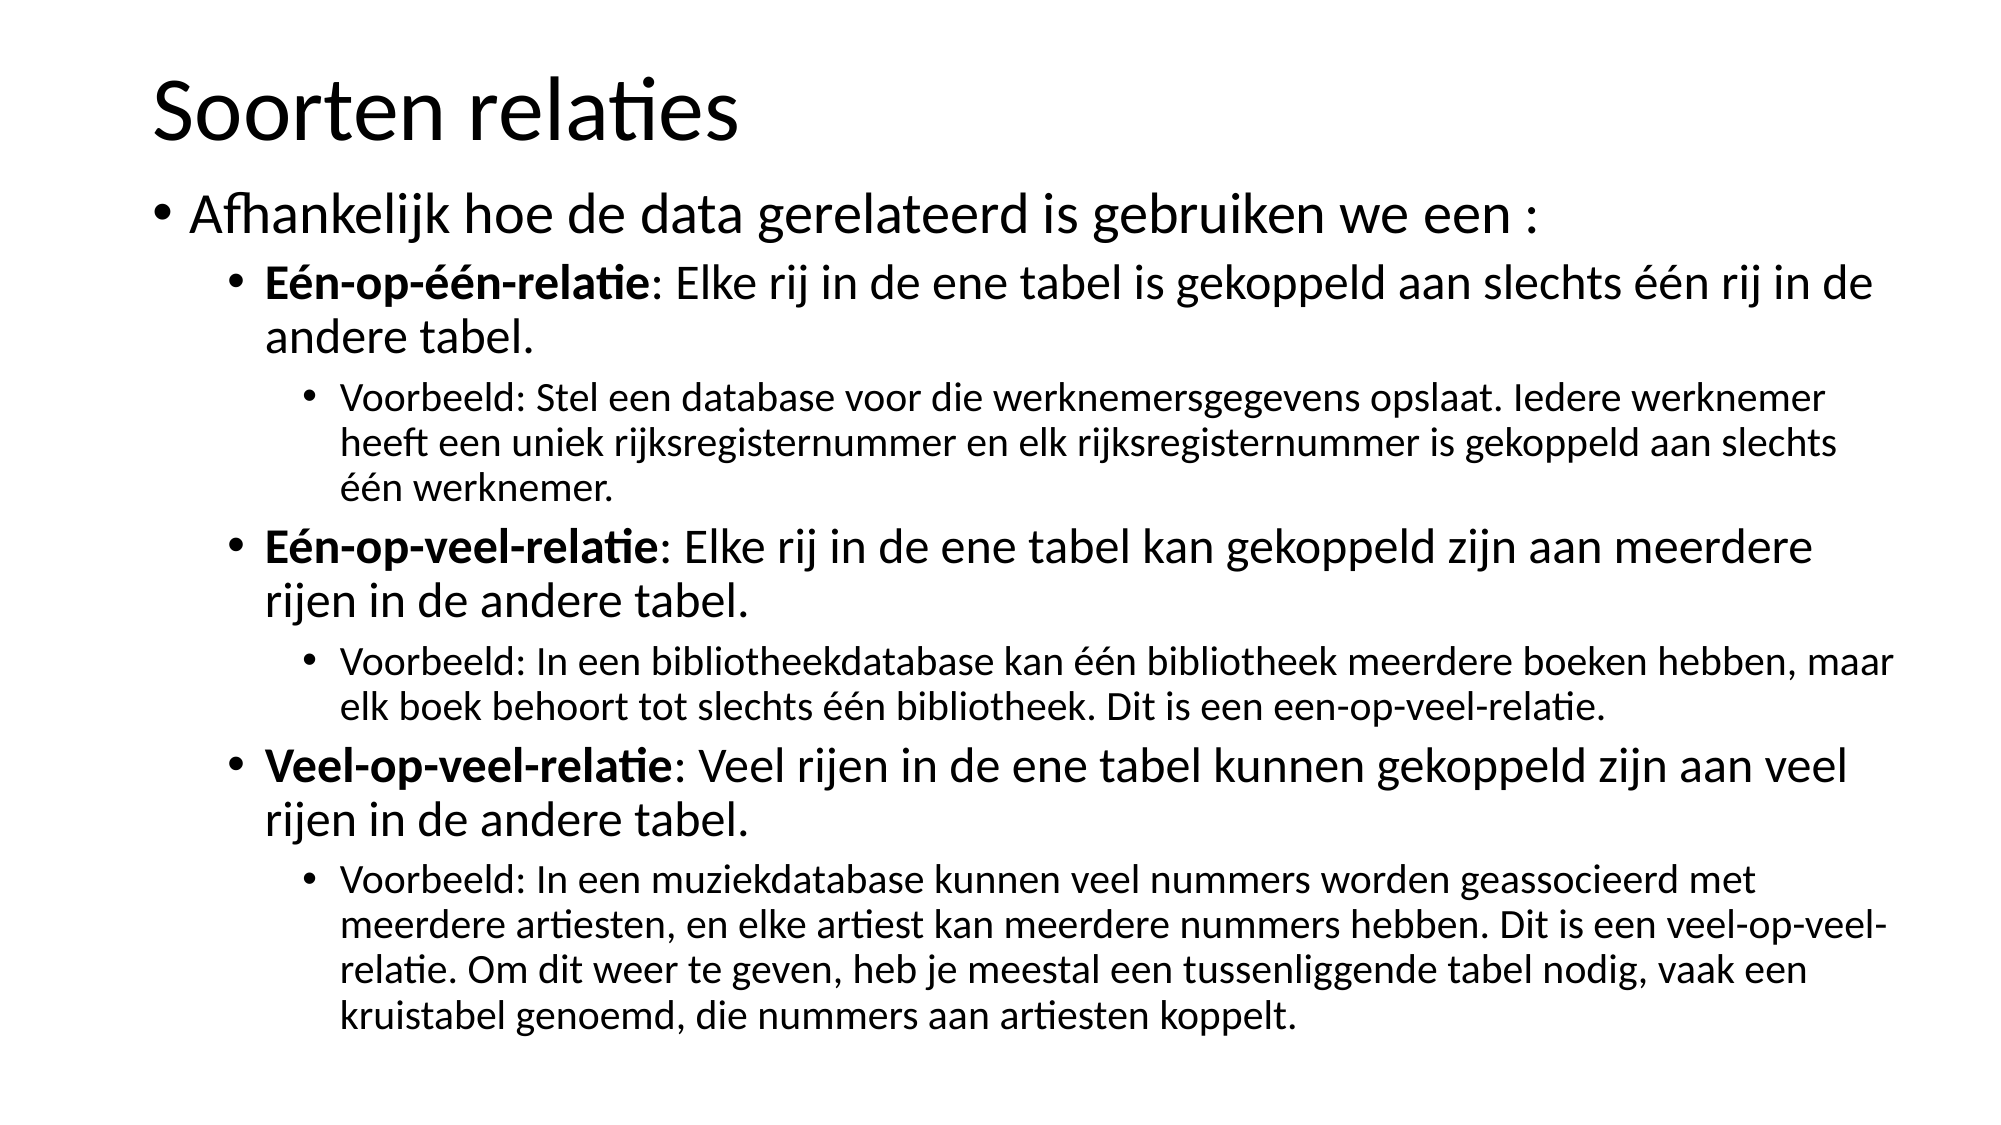

# Soorten relaties
Afhankelijk hoe de data gerelateerd is gebruiken we een :
Eén-op-één-relatie: Elke rij in de ene tabel is gekoppeld aan slechts één rij in de andere tabel.
Voorbeeld: Stel een database voor die werknemersgegevens opslaat. Iedere werknemer heeft een uniek rijksregisternummer en elk rijksregisternummer is gekoppeld aan slechts één werknemer.
Eén-op-veel-relatie: Elke rij in de ene tabel kan gekoppeld zijn aan meerdere rijen in de andere tabel.
Voorbeeld: In een bibliotheekdatabase kan één bibliotheek meerdere boeken hebben, maar elk boek behoort tot slechts één bibliotheek. Dit is een een-op-veel-relatie.
Veel-op-veel-relatie: Veel rijen in de ene tabel kunnen gekoppeld zijn aan veel rijen in de andere tabel.
Voorbeeld: In een muziekdatabase kunnen veel nummers worden geassocieerd met meerdere artiesten, en elke artiest kan meerdere nummers hebben. Dit is een veel-op-veel-relatie. Om dit weer te geven, heb je meestal een tussenliggende tabel nodig, vaak een kruistabel genoemd, die nummers aan artiesten koppelt.